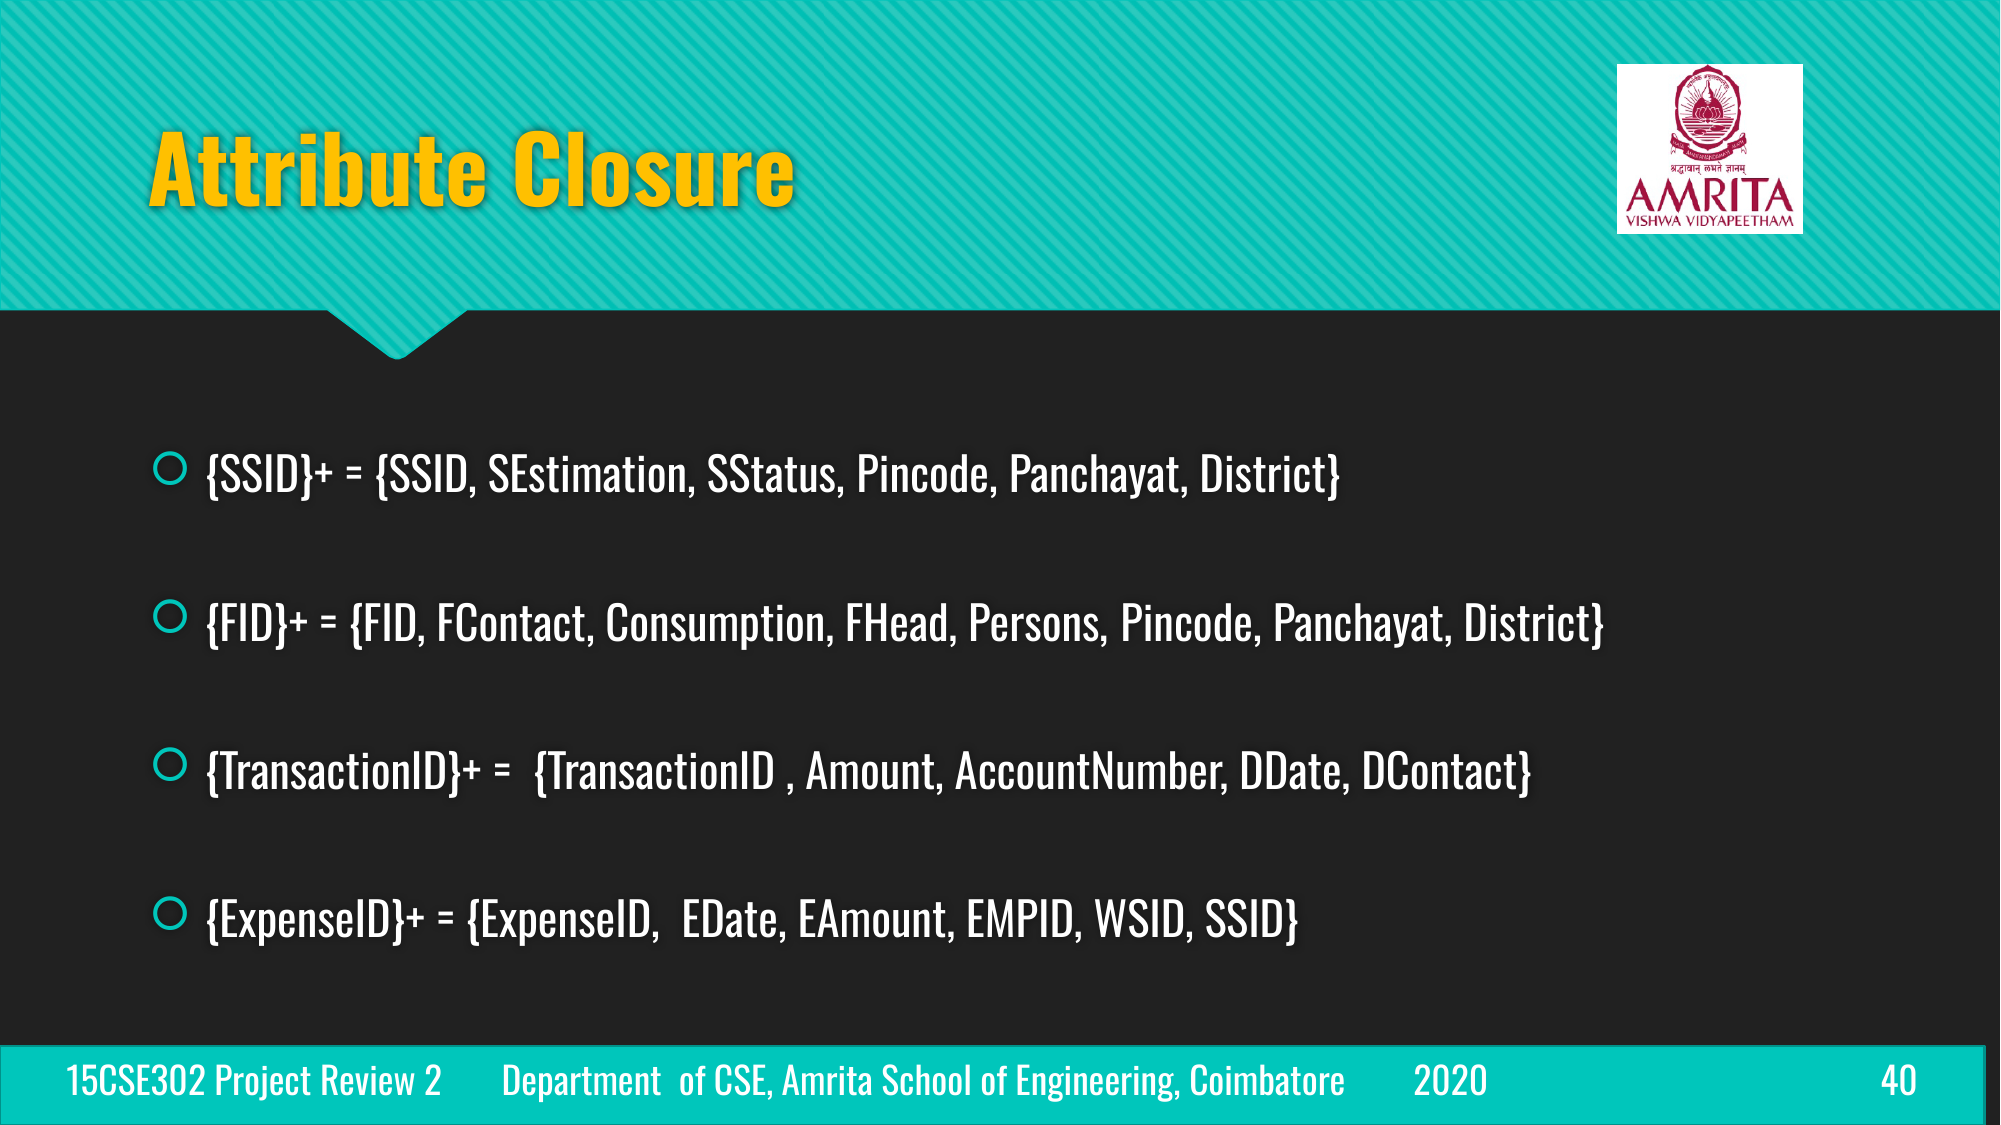

# Attribute Closure

{SSID}+ = {SSID, SEstimation, SStatus, Pincode, Panchayat, District}

{FID}+ = {FID, FContact, Consumption, FHead, Persons, Pincode, Panchayat, District}

{TransactionID}+ =  {TransactionID , Amount, AccountNumber, DDate, DContact}

{ExpenseID}+ = {ExpenseID,  EDate, EAmount, EMPID, WSID, SSID}